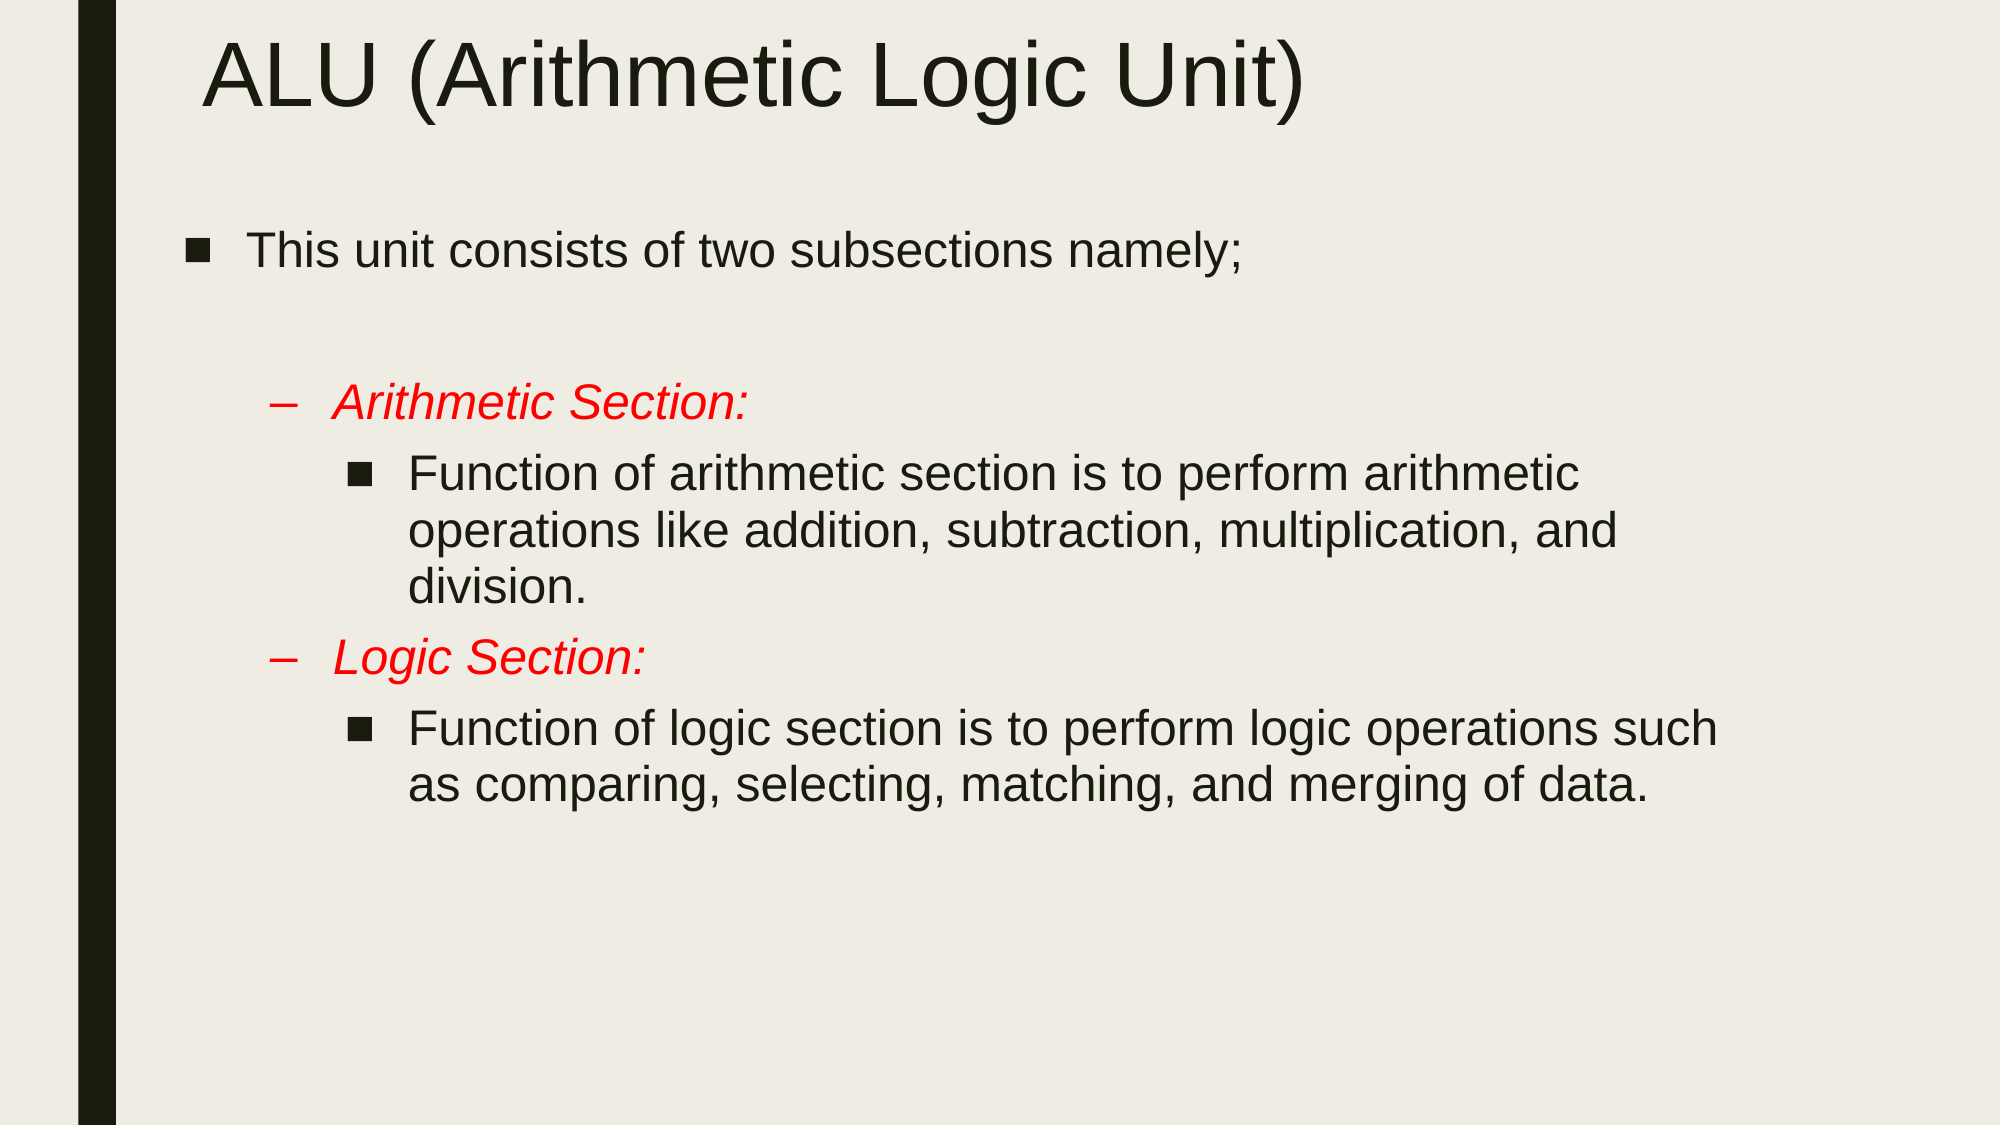

# ALU (Arithmetic Logic Unit)
This unit consists of two subsections namely;

Arithmetic Section:
Function of arithmetic section is to perform arithmetic operations like addition, subtraction, multiplication, and division.
Logic Section:
Function of logic section is to perform logic operations such as comparing, selecting, matching, and merging of data.